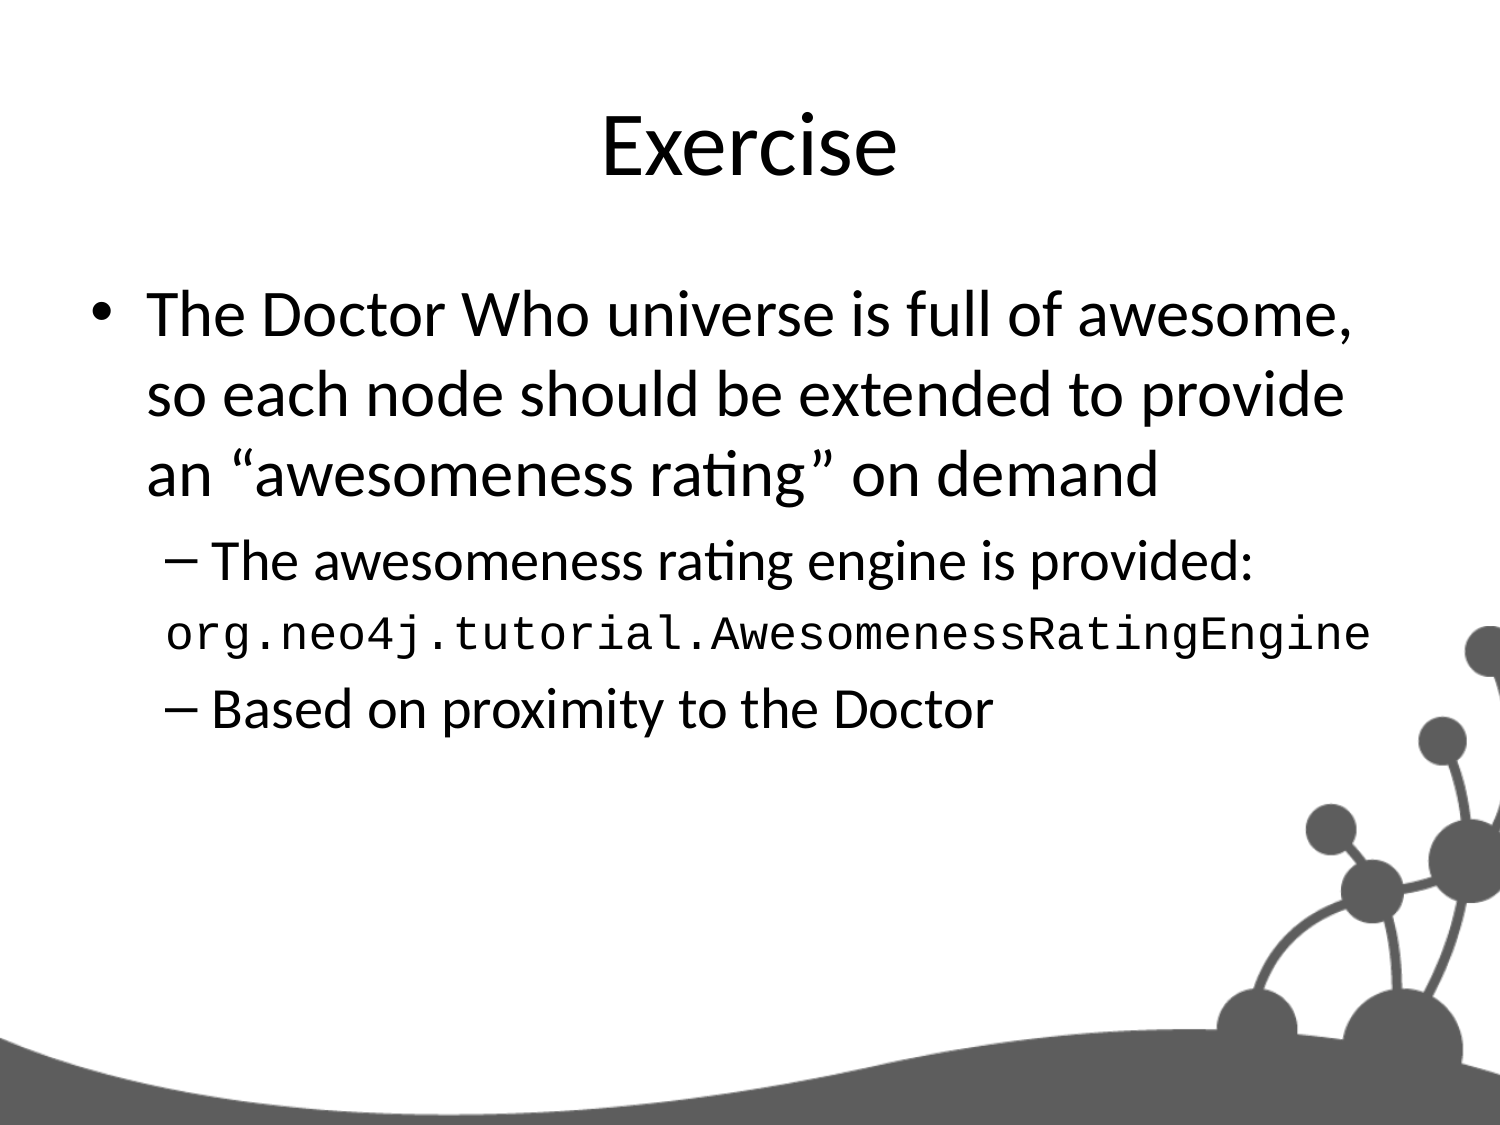

# Exercise
The Doctor Who universe is full of awesome, so each node should be extended to provide an “awesomeness rating” on demand
The awesomeness rating engine is provided:
org.neo4j.tutorial.AwesomenessRatingEngine
Based on proximity to the Doctor